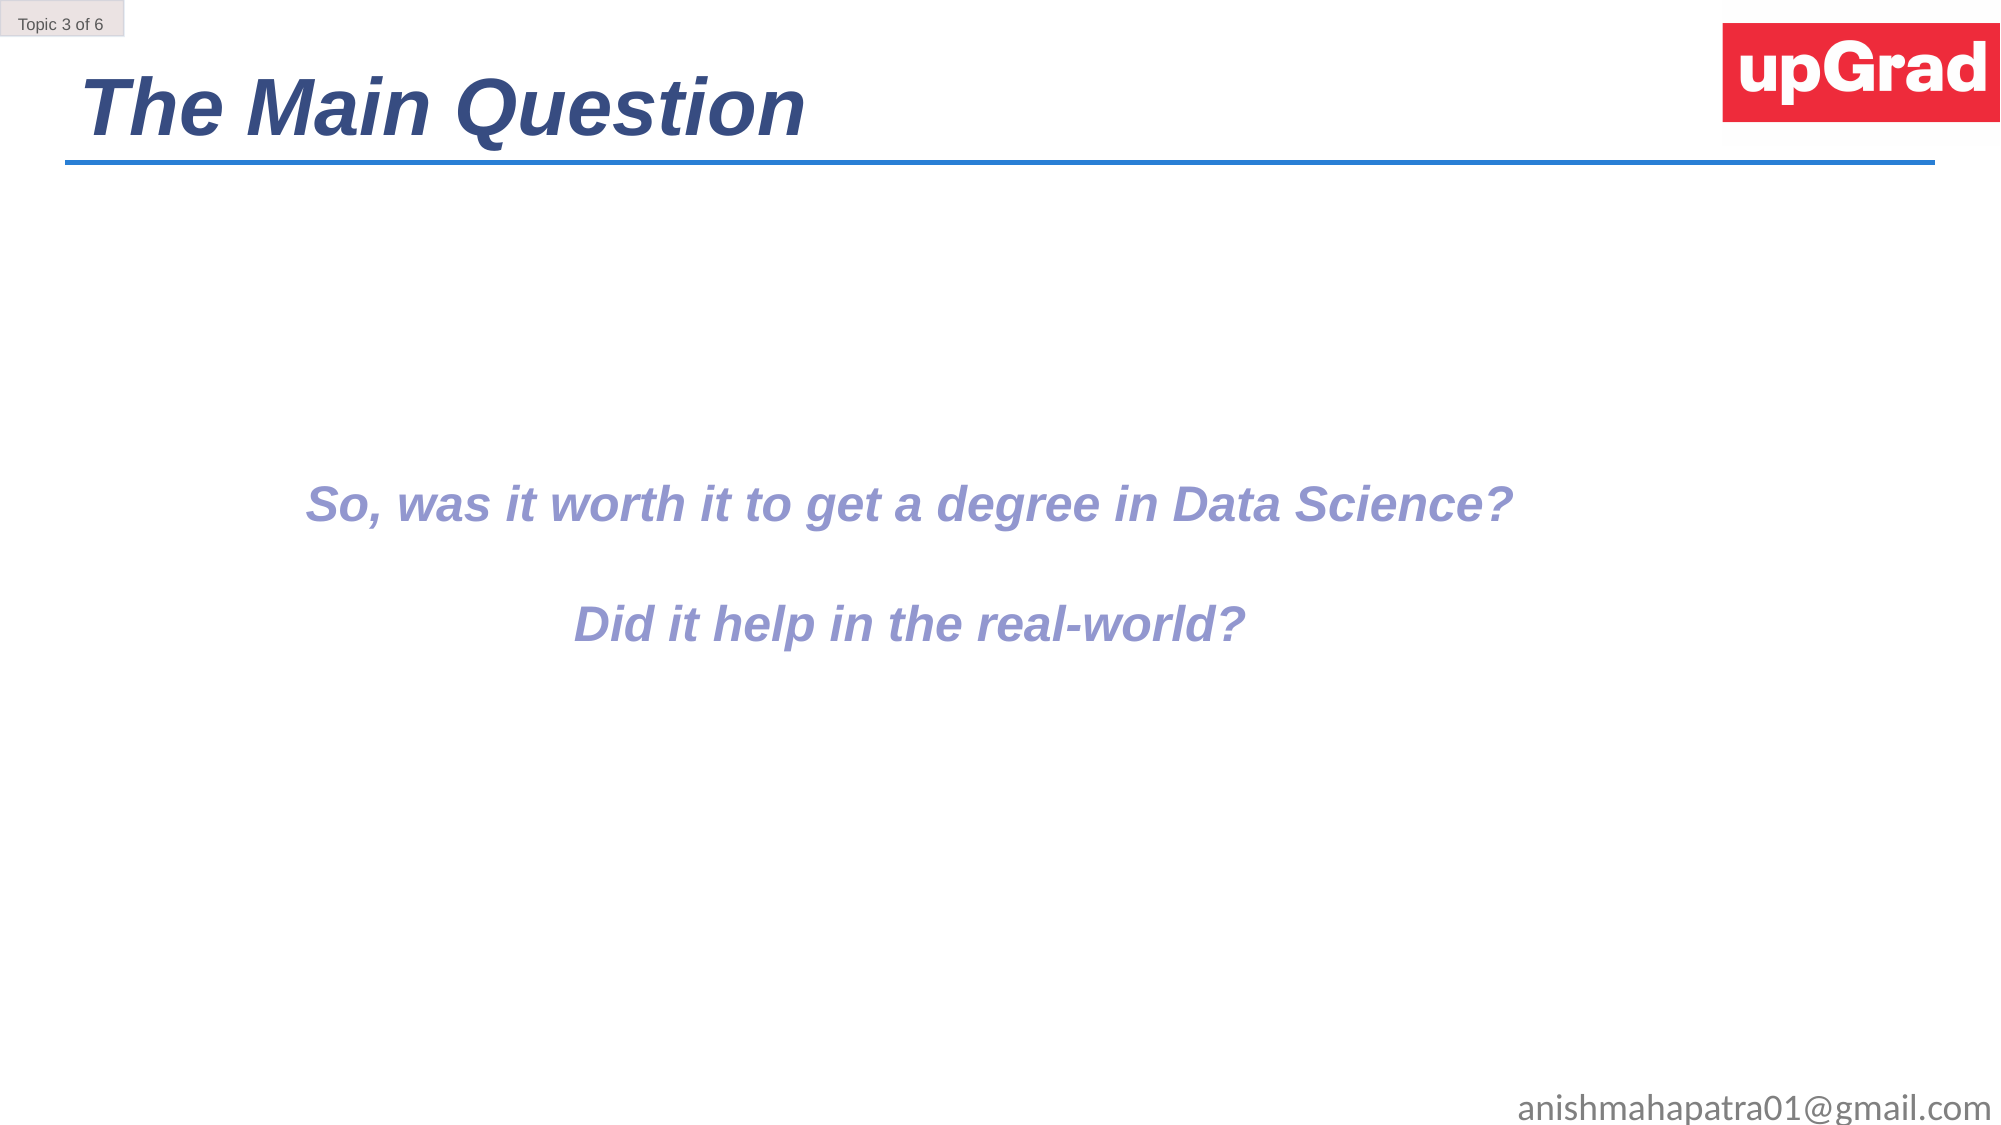

Topic 3 of 6
The Main Question
So, was it worth it to get a degree in Data Science?

Did it help in the real-world?